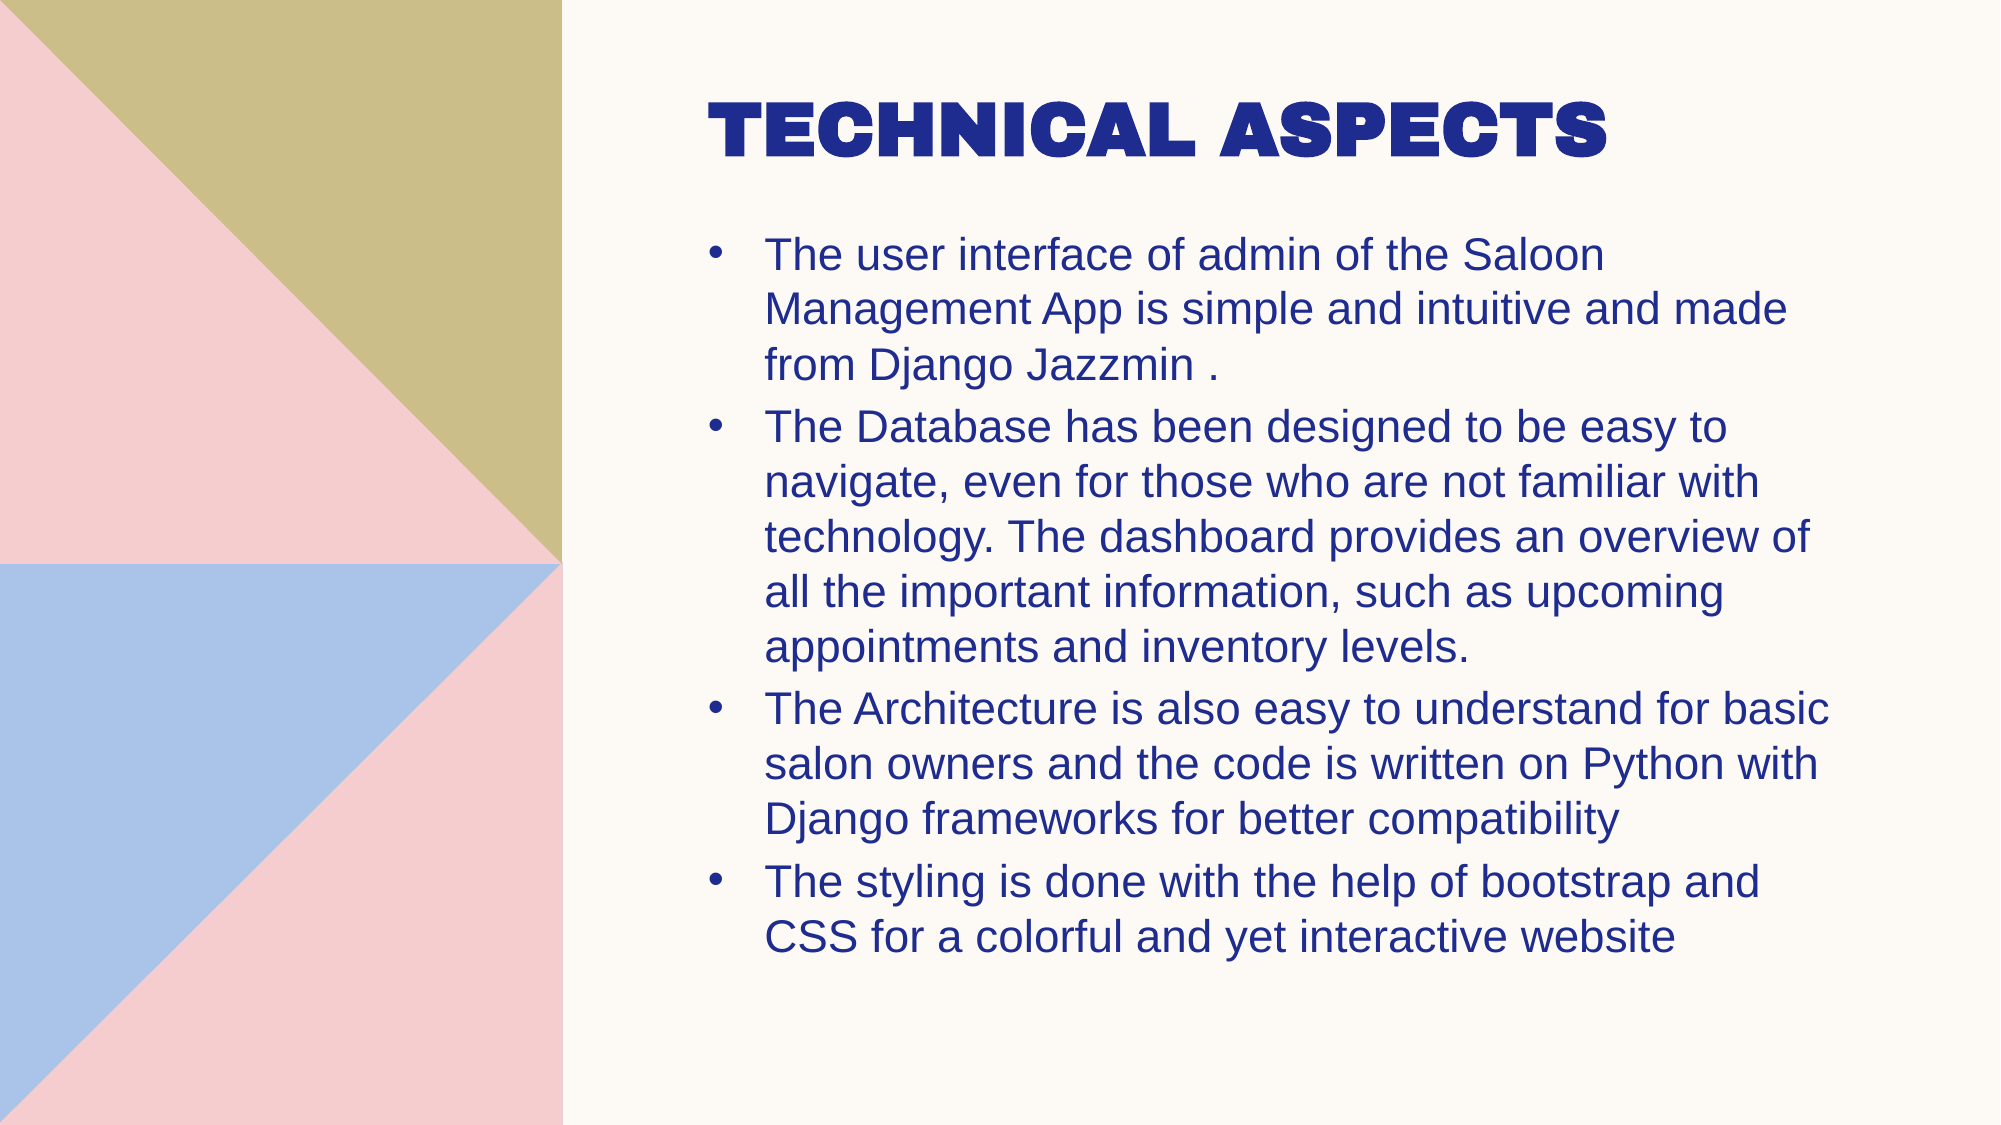

# Technical aspects
The user interface of admin of the Saloon Management App is simple and intuitive and made from Django Jazzmin .
The Database has been designed to be easy to navigate, even for those who are not familiar with technology. The dashboard provides an overview of all the important information, such as upcoming appointments and inventory levels.
The Architecture is also easy to understand for basic salon owners and the code is written on Python with Django frameworks for better compatibility
The styling is done with the help of bootstrap and CSS for a colorful and yet interactive website